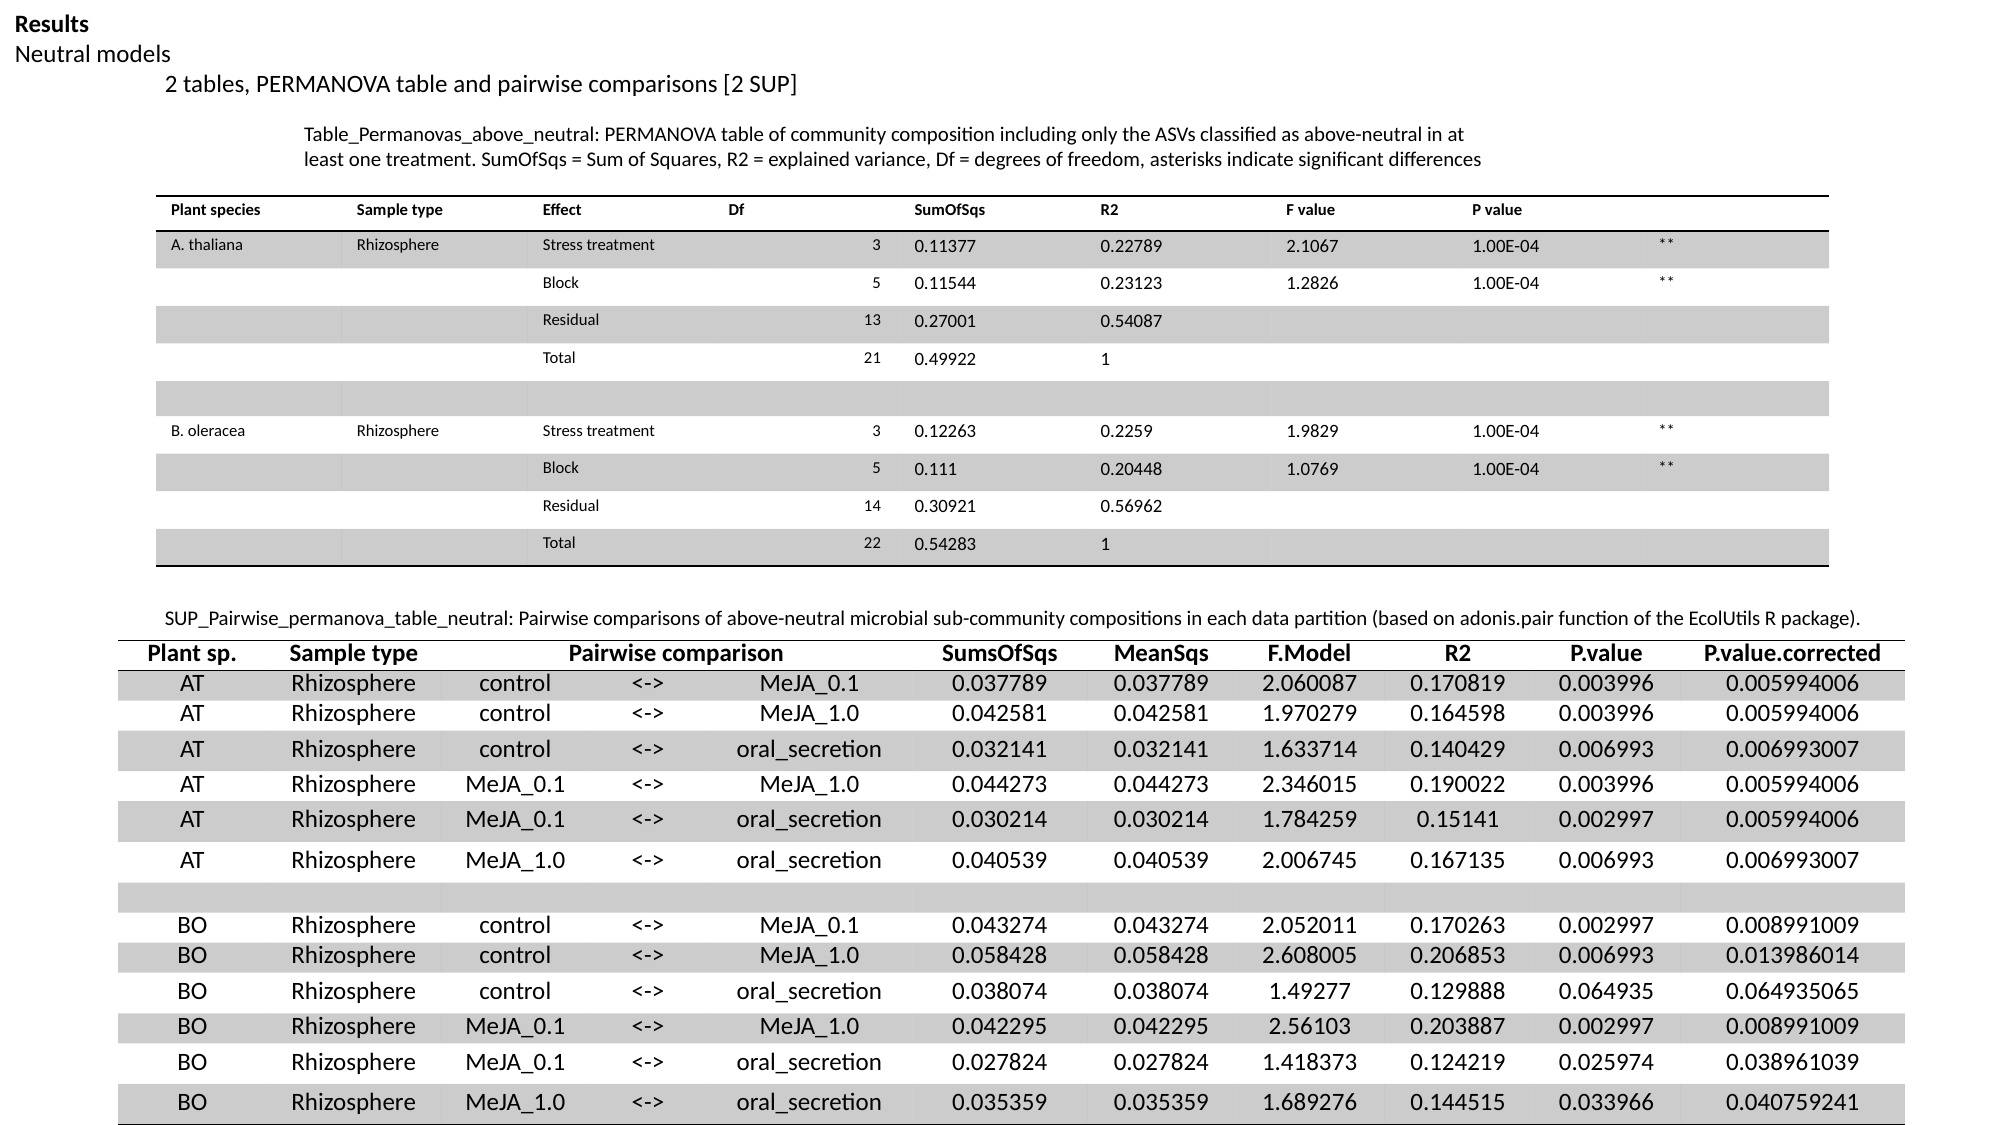

Results
Neutral models
	2 tables, PERMANOVA table and pairwise comparisons [2 SUP]

Table_Permanovas_above_neutral: PERMANOVA table of community composition including only the ASVs classified as above-neutral in at least one treatment. SumOfSqs = Sum of Squares, R2 = explained variance, Df = degrees of freedom, asterisks indicate significant differences
| Plant species | Sample type | Effect | Df | SumOfSqs | R2 | F value | P value |  |
| --- | --- | --- | --- | --- | --- | --- | --- | --- |
| A. thaliana | Rhizosphere | Stress treatment | 3 | 0.11377 | 0.22789 | 2.1067 | 1.00E-04 | \*\* |
|  |  | Block | 5 | 0.11544 | 0.23123 | 1.2826 | 1.00E-04 | \*\* |
|  |  | Residual | 13 | 0.27001 | 0.54087 |  |  |  |
|  |  | Total | 21 | 0.49922 | 1 |  |  |  |
|  |  |  |  |  |  |  |  |  |
| B. oleracea | Rhizosphere | Stress treatment | 3 | 0.12263 | 0.2259 | 1.9829 | 1.00E-04 | \*\* |
|  |  | Block | 5 | 0.111 | 0.20448 | 1.0769 | 1.00E-04 | \*\* |
|  |  | Residual | 14 | 0.30921 | 0.56962 |  |  |  |
|  |  | Total | 22 | 0.54283 | 1 |  |  |  |
SUP_Pairwise_permanova_table_neutral: Pairwise comparisons of above-neutral microbial sub-community compositions in each data partition (based on adonis.pair function of the EcolUtils R package).
| Plant sp.​ | Sample type​ | Pairwise comparison​ |  |  | SumsOfSqs​ | MeanSqs​ | F.Model​ | R2​ | P.value​ | P.value.corrected​ |
| --- | --- | --- | --- | --- | --- | --- | --- | --- | --- | --- |
| AT​ | Rhizosphere​ | control | <-> | MeJA\_0.1 | 0.037789 | 0.037789 | 2.060087 | 0.170819 | 0.003996 | 0.005994006 |
| AT​ | Rhizosphere​ | control | <-> | MeJA\_1.0 | 0.042581 | 0.042581 | 1.970279 | 0.164598 | 0.003996 | 0.005994006 |
| AT​ | Rhizosphere​ | control | <-> | oral\_secretion | 0.032141 | 0.032141 | 1.633714 | 0.140429 | 0.006993 | 0.006993007 |
| AT​ | Rhizosphere​ | MeJA\_0.1 | <-> | MeJA\_1.0 | 0.044273 | 0.044273 | 2.346015 | 0.190022 | 0.003996 | 0.005994006 |
| AT​ | Rhizosphere​ | MeJA\_0.1 | <-> | oral\_secretion | 0.030214 | 0.030214 | 1.784259 | 0.15141 | 0.002997 | 0.005994006 |
| AT​ | Rhizosphere​ | MeJA\_1.0 | <-> | oral\_secretion | 0.040539 | 0.040539 | 2.006745 | 0.167135 | 0.006993 | 0.006993007 |
|  |  |  |  |  |  |  |  |  |  |  |
| BO​ | Rhizosphere​ | control | <-> | MeJA\_0.1 | 0.043274 | 0.043274 | 2.052011 | 0.170263 | 0.002997 | 0.008991009 |
| BO​ | Rhizosphere​ | control | <-> | MeJA\_1.0 | 0.058428 | 0.058428 | 2.608005 | 0.206853 | 0.006993 | 0.013986014 |
| BO​ | Rhizosphere​ | control | <-> | oral\_secretion | 0.038074 | 0.038074 | 1.49277 | 0.129888 | 0.064935 | 0.064935065 |
| BO​ | Rhizosphere​ | MeJA\_0.1 | <-> | MeJA\_1.0 | 0.042295 | 0.042295 | 2.56103 | 0.203887 | 0.002997 | 0.008991009 |
| BO​ | Rhizosphere​ | MeJA\_0.1 | <-> | oral\_secretion | 0.027824 | 0.027824 | 1.418373 | 0.124219 | 0.025974 | 0.038961039 |
| BO​ | Rhizosphere​ | MeJA\_1.0 | <-> | oral\_secretion | 0.035359 | 0.035359 | 1.689276 | 0.144515 | 0.033966 | 0.040759241 |